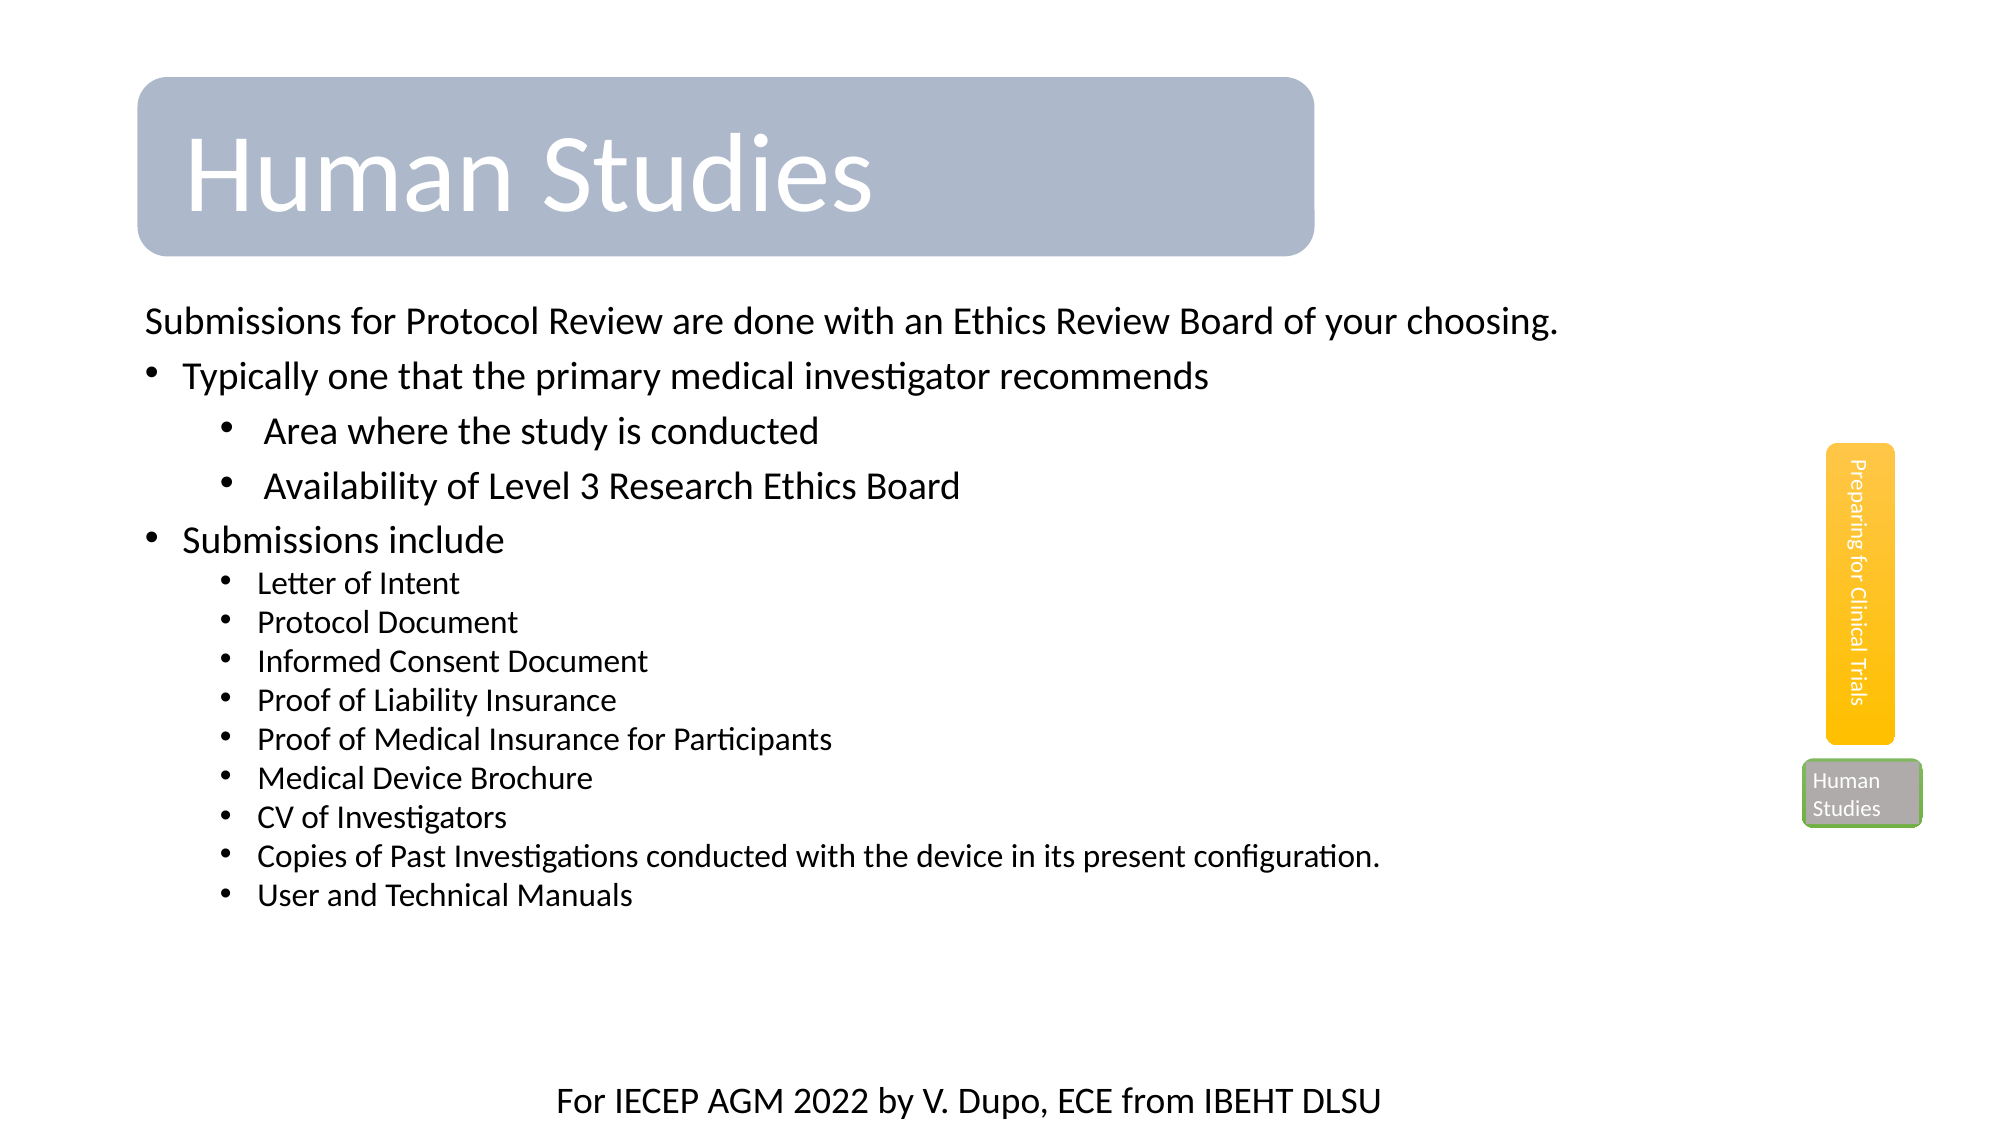

#

Human Studies
Submissions for Protocol Review are done with an Ethics Review Board of your choosing.
Typically one that the primary medical investigator recommends
Area where the study is conducted
Availability of Level 3 Research Ethics Board
Submissions include
Letter of Intent
Protocol Document
Informed Consent Document
Proof of Liability Insurance
Proof of Medical Insurance for Participants
Medical Device Brochure
CV of Investigators
Copies of Past Investigations conducted with the device in its present configuration.
User and Technical Manuals

Preparing for Clinical Trials

Human Studies
For IECEP AGM 2022 by V. Dupo, ECE from IBEHT DLSU